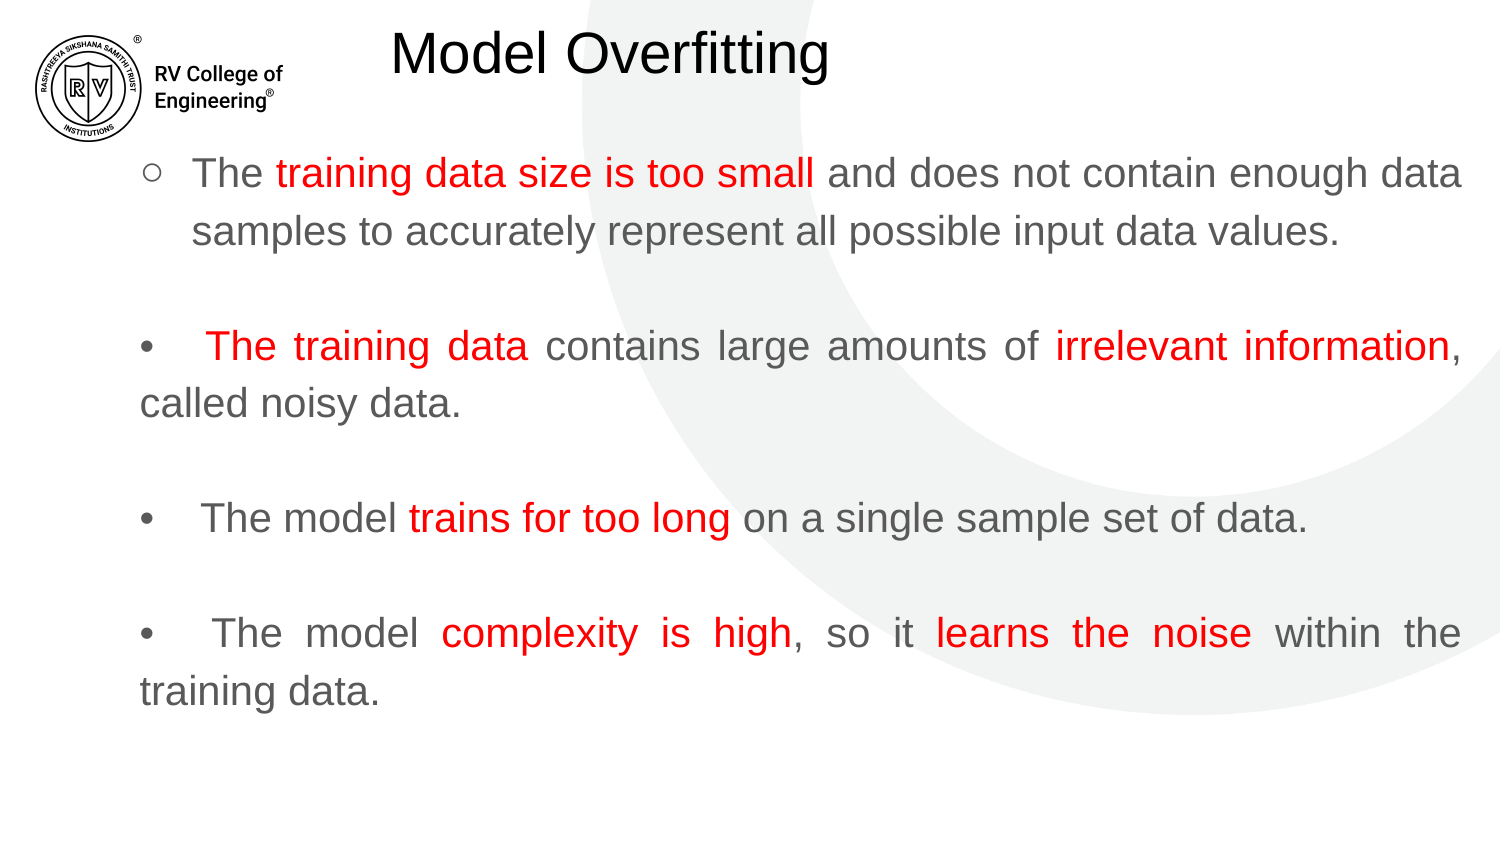

# Model Overfitting
The training data size is too small and does not contain enough data samples to accurately represent all possible input data values.
•    The training data contains large amounts of irrelevant information, called noisy data.
•    The model trains for too long on a single sample set of data.
•    The model complexity is high, so it learns the noise within the training data.